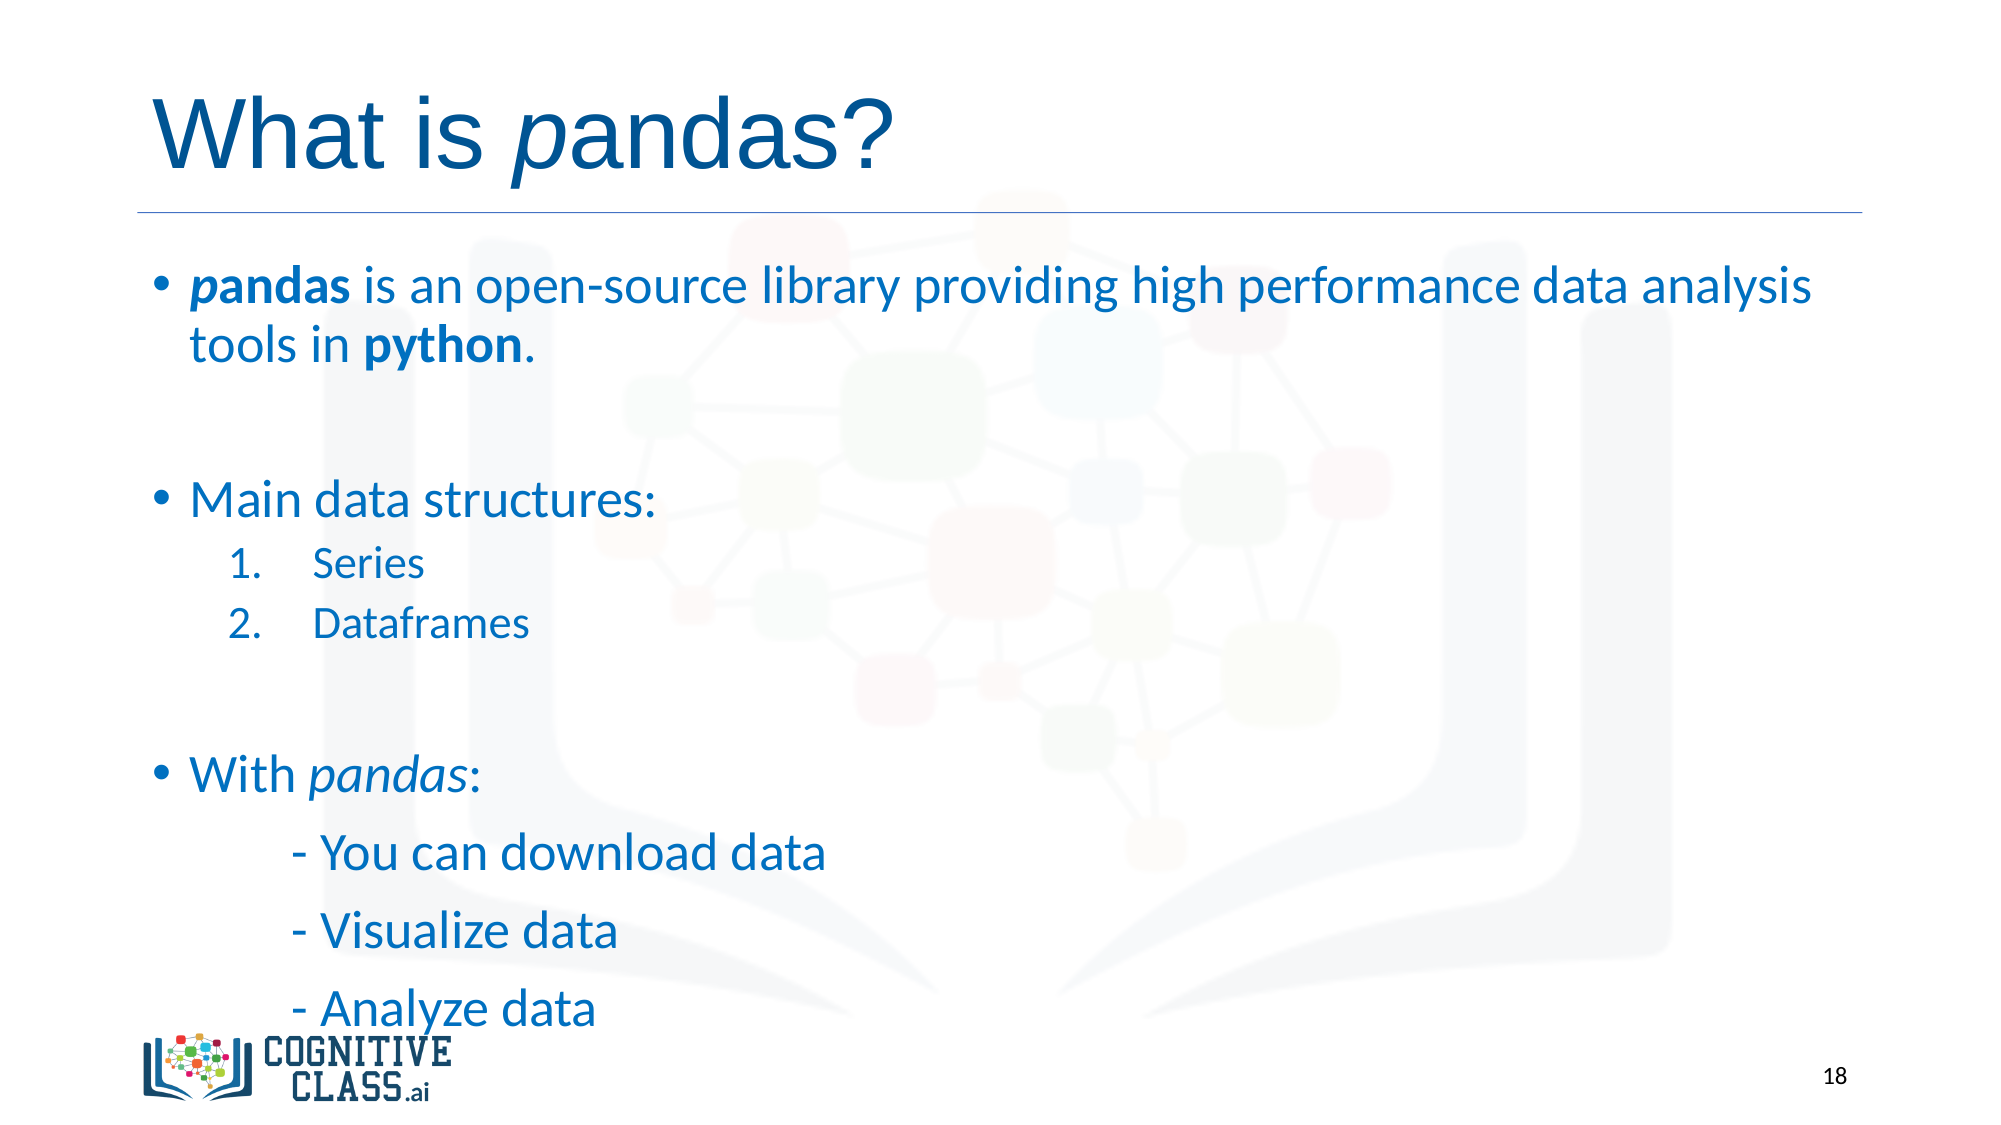

# What is pandas?
pandas is an open-source library providing high performance data analysis tools in python.

Main data structures:
Series
Dataframes

With pandas:
	- You can download data
	- Visualize data
	- Analyze data